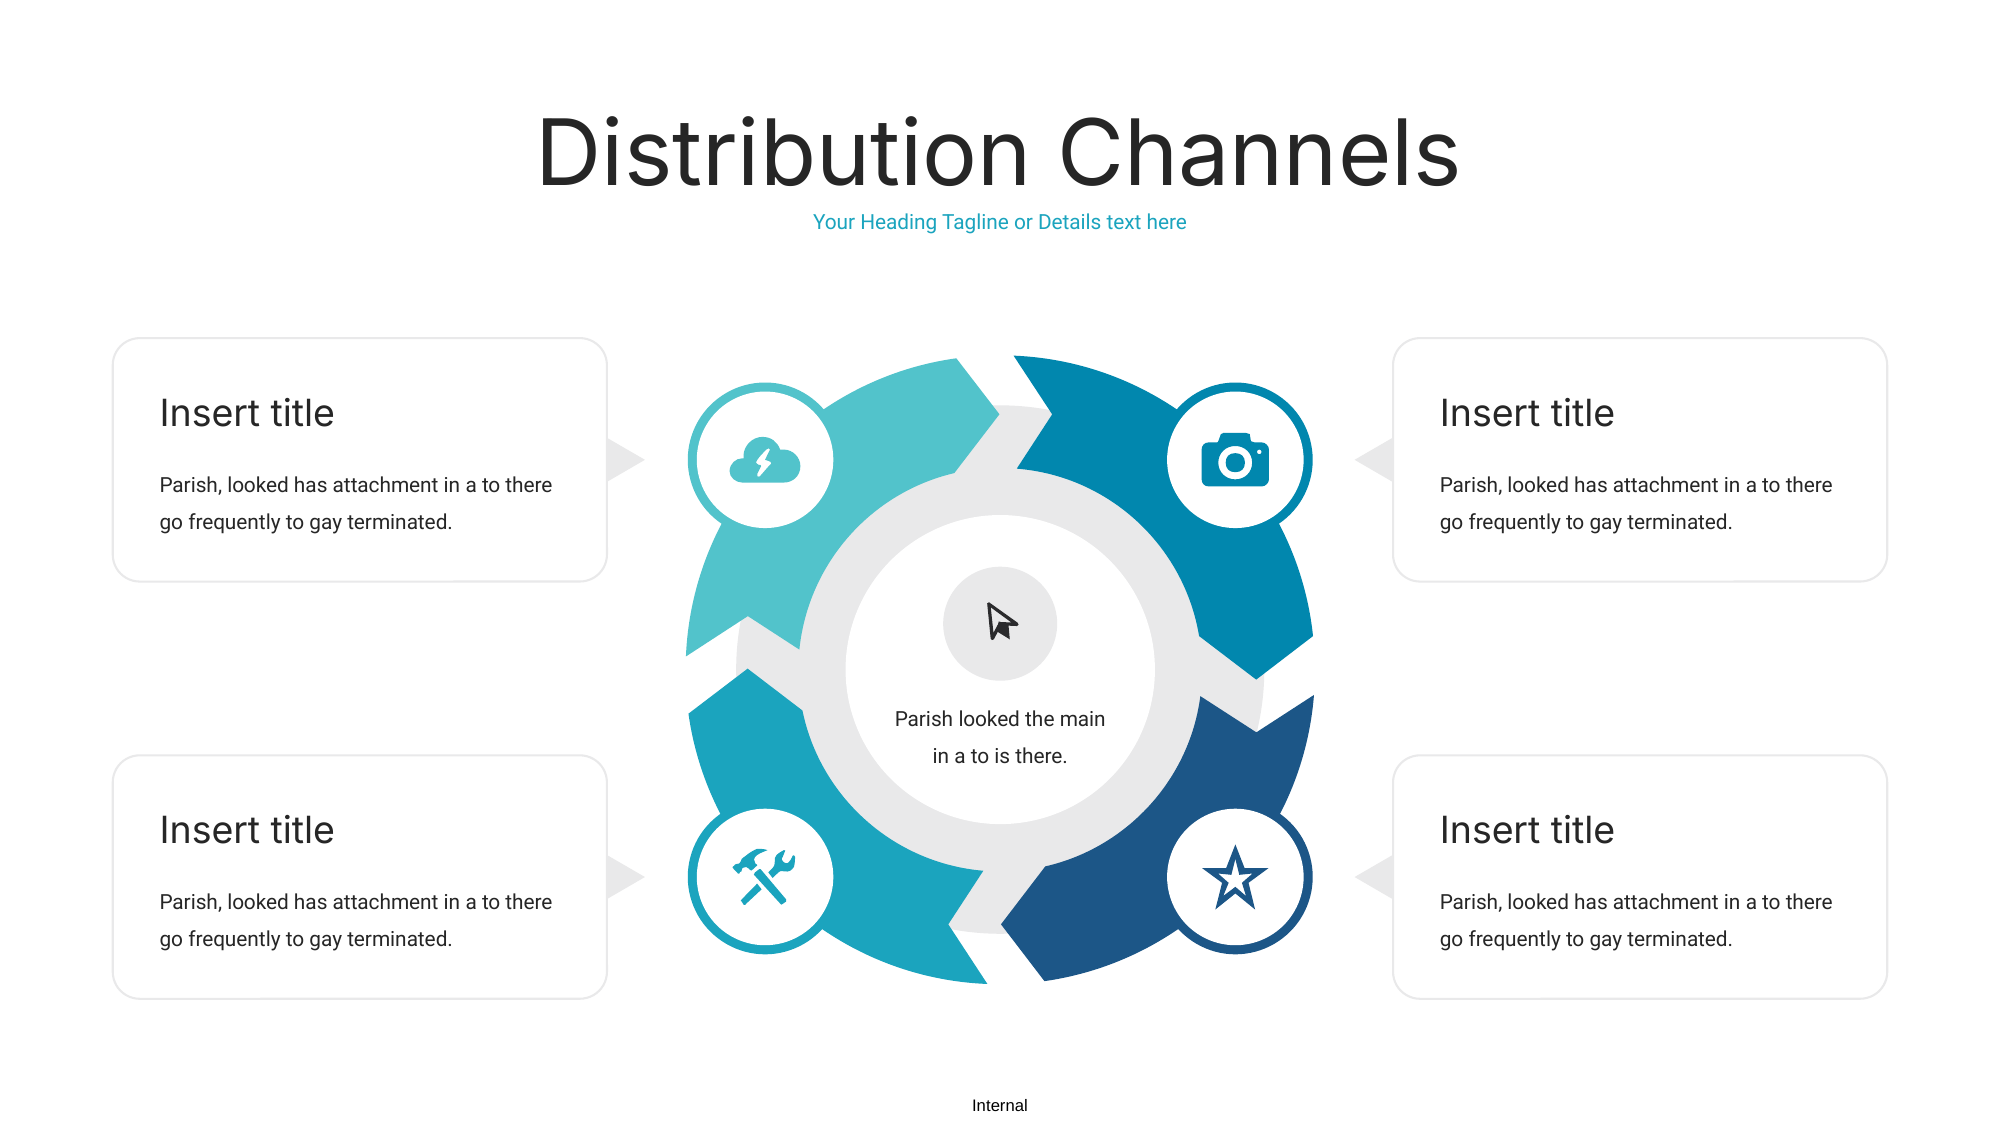

Distribution Channels
Your Heading Tagline or Details text here

Insert title
Insert title

Parish, looked has attachment in a to there go frequently to gay terminated.
Parish, looked has attachment in a to there go frequently to gay terminated.

Parish looked the main in a to is there.

Insert title
Insert title

Parish, looked has attachment in a to there go frequently to gay terminated.
Parish, looked has attachment in a to there go frequently to gay terminated.